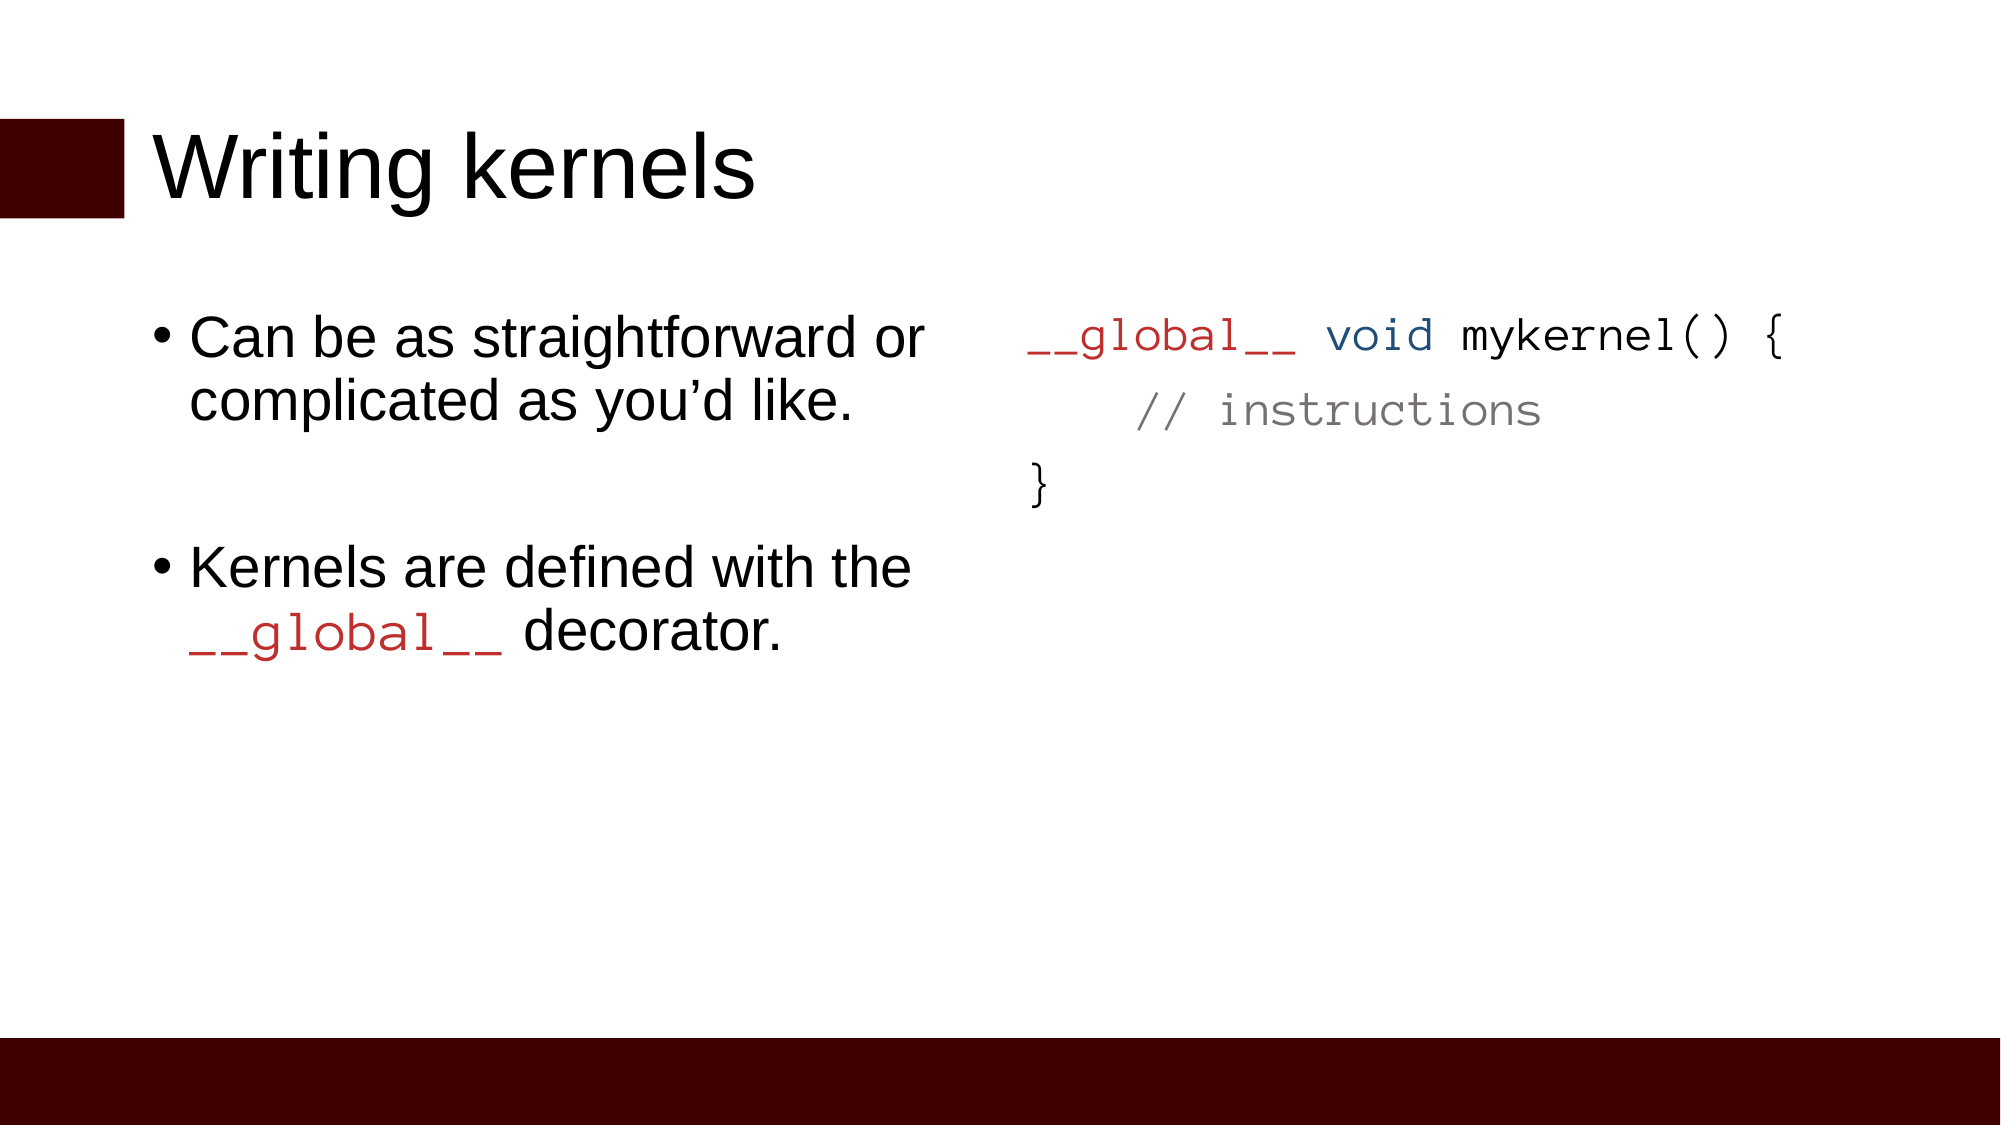

# Writing kernels
Can be as straightforward or complicated as you’d like.

Kernels are defined with the __global__ decorator.
__global__ void mykernel() {
    // instructions
}